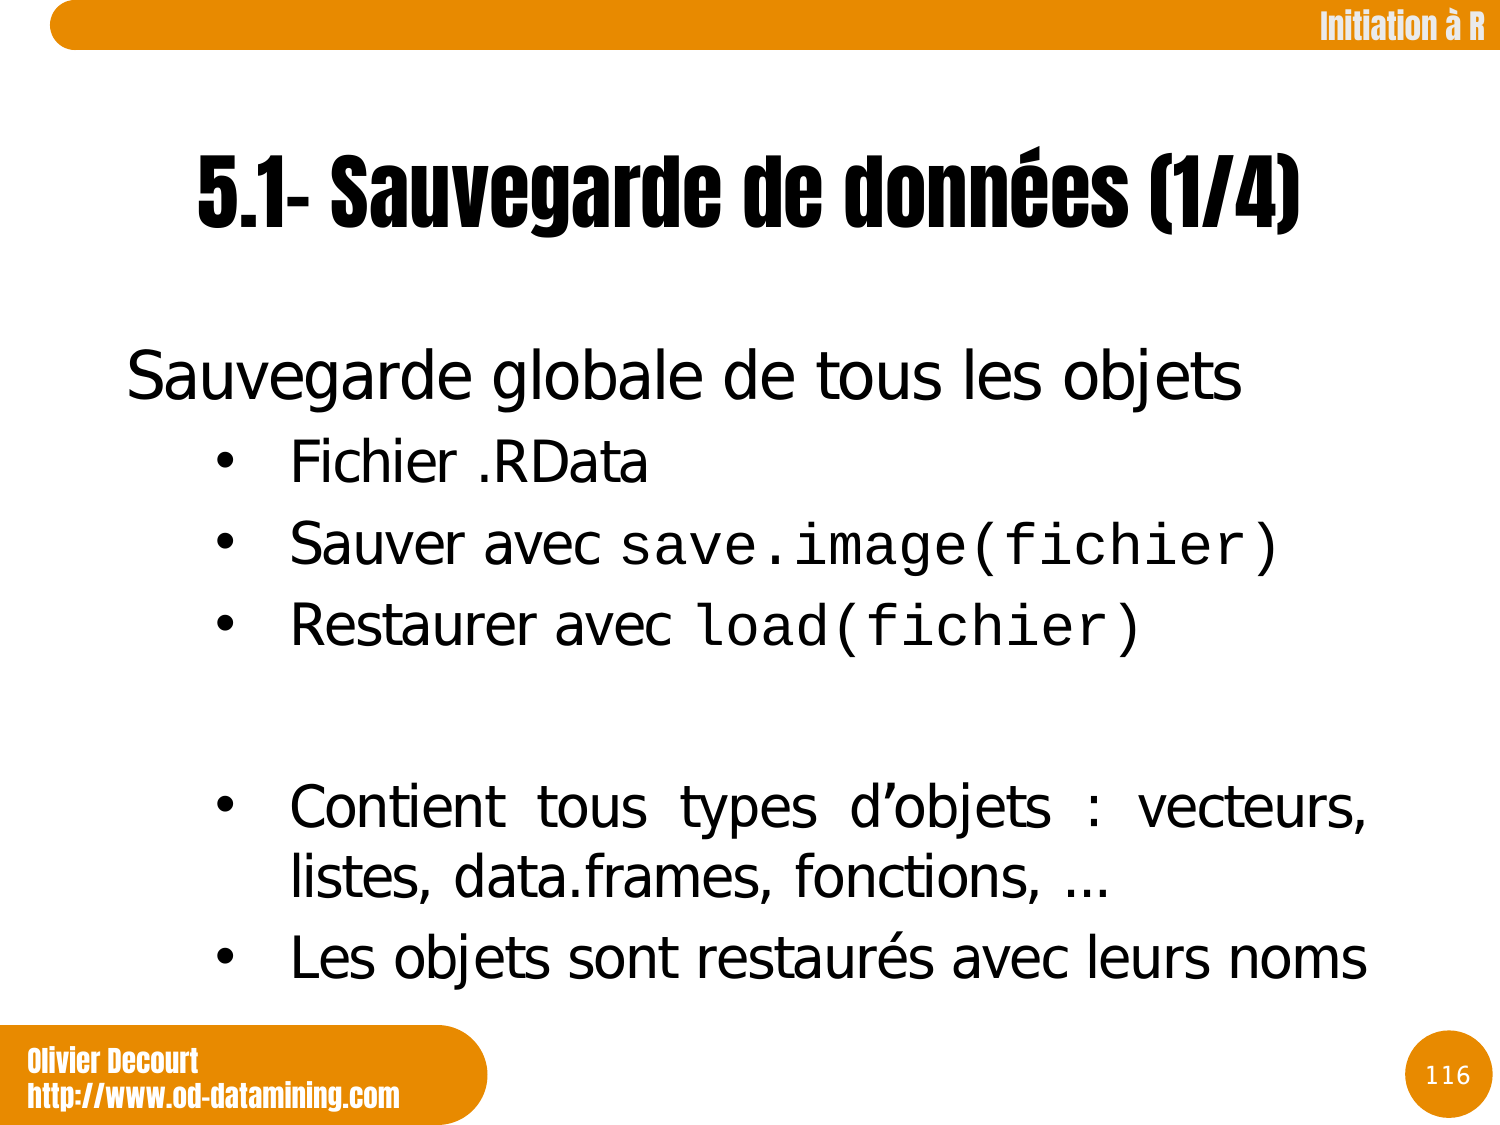

# 5.1- Sauvegarde de données (1/4)
Sauvegarde globale de tous les objets
Fichier .RData
Sauver avec save.image(fichier)
Restaurer avec load(fichier)

Contient tous types d’objets : vecteurs, listes, data.frames, fonctions, …
Les objets sont restaurés avec leurs noms